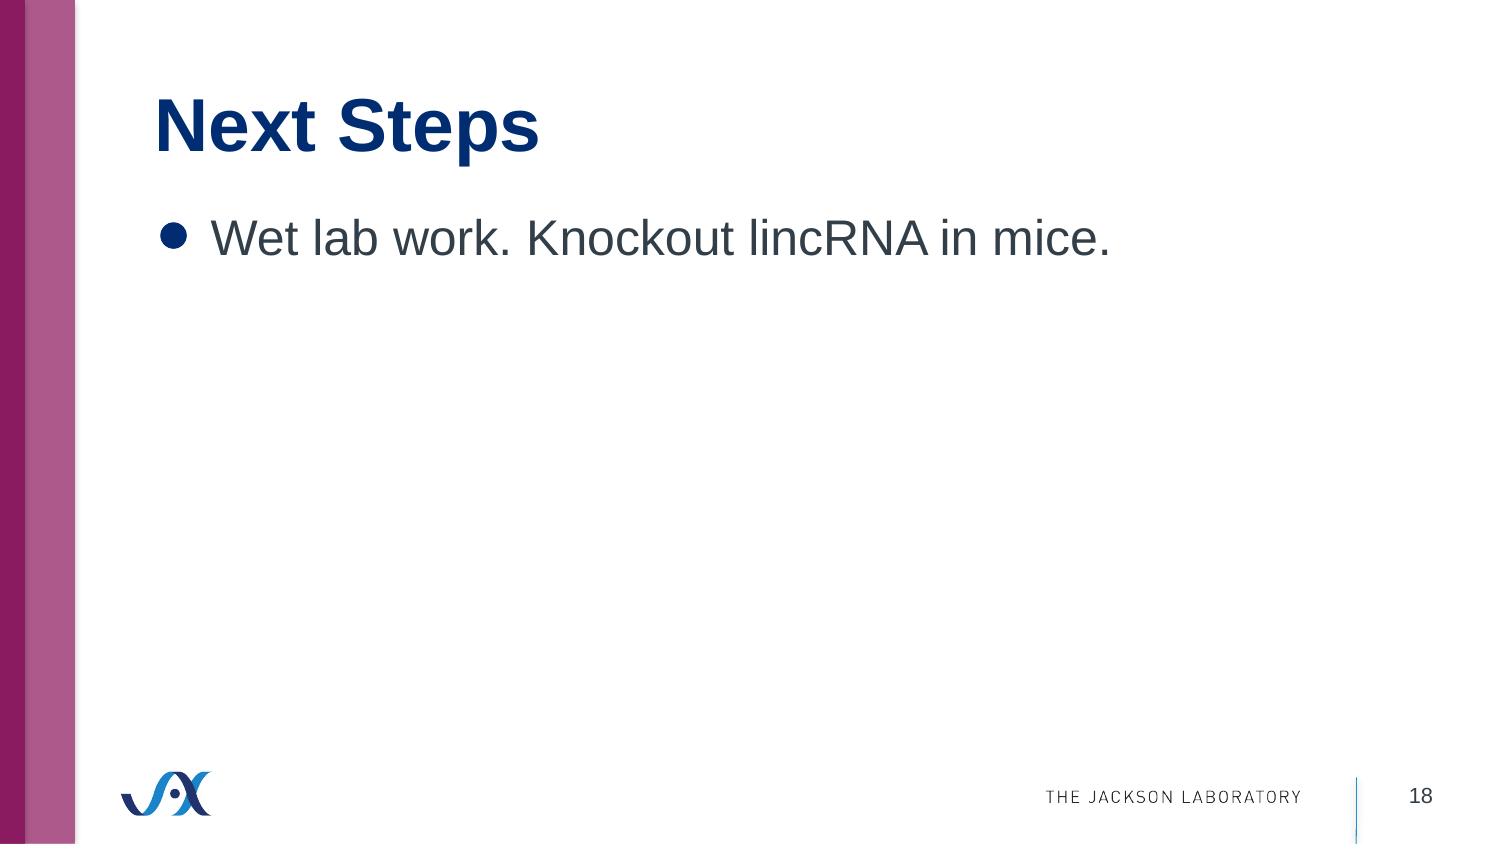

# Next Steps
Wet lab work. Knockout lincRNA in mice.
18